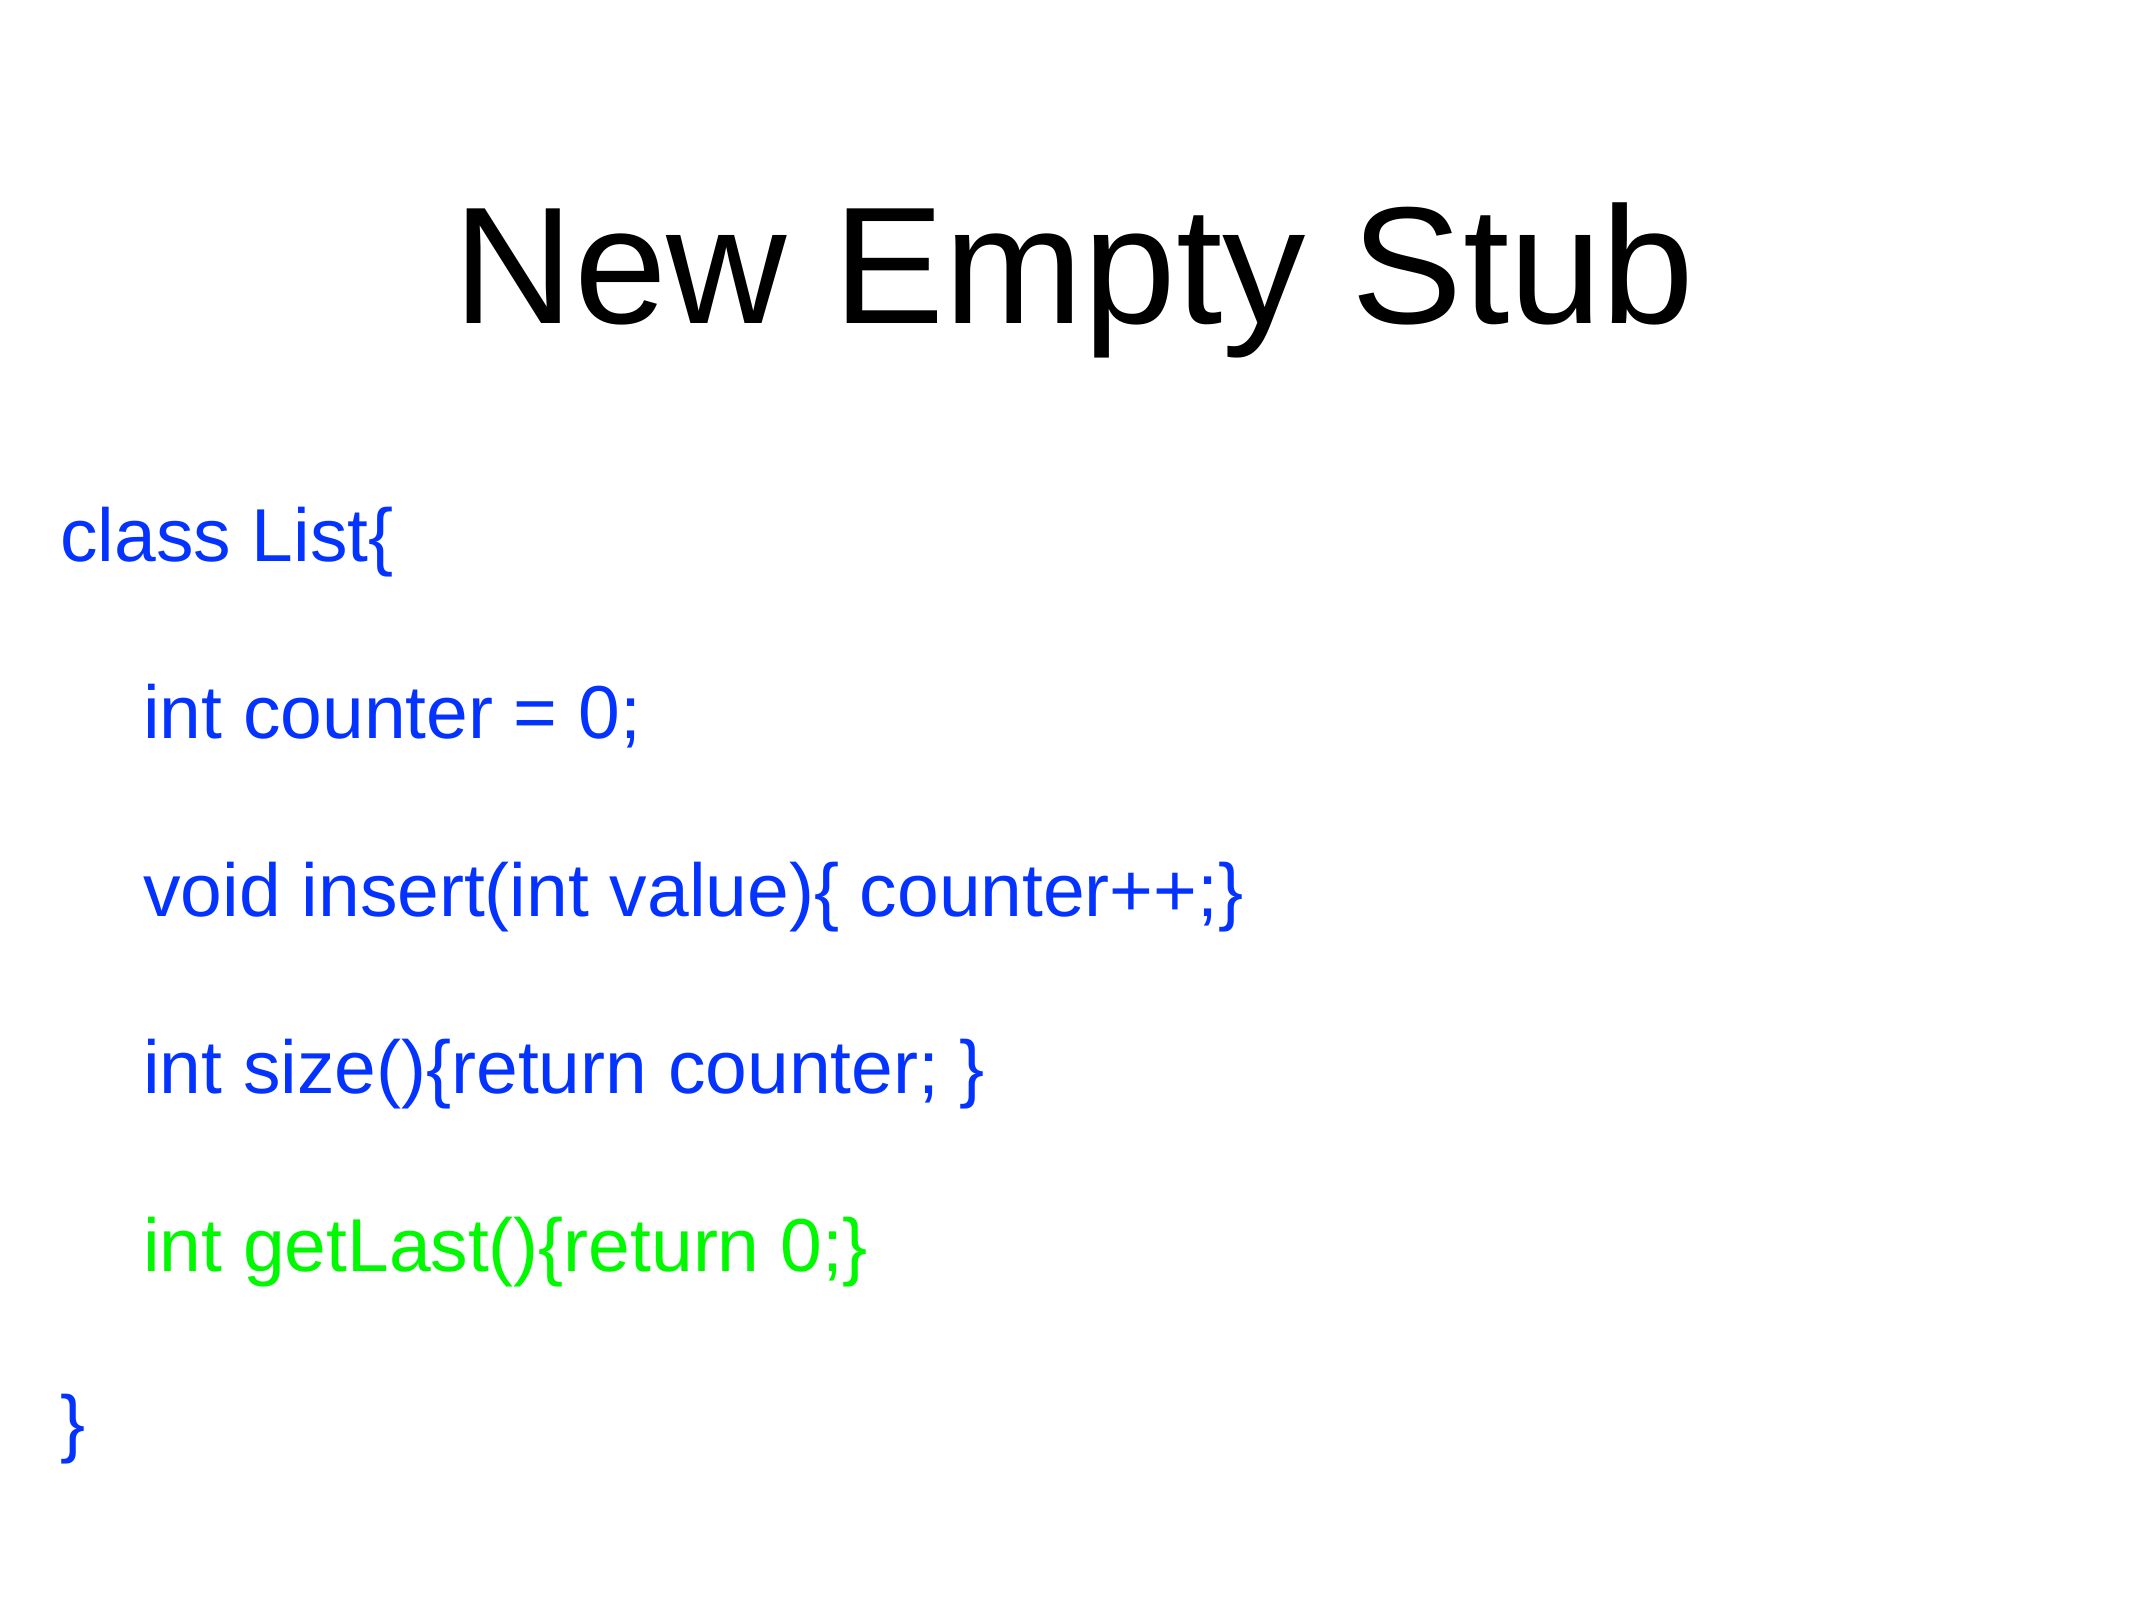

# New Empty Stub
class List{
    int counter = 0;
    void insert(int value){ counter++;}
    int size(){return counter; }
    int getLast(){return 0;}
}